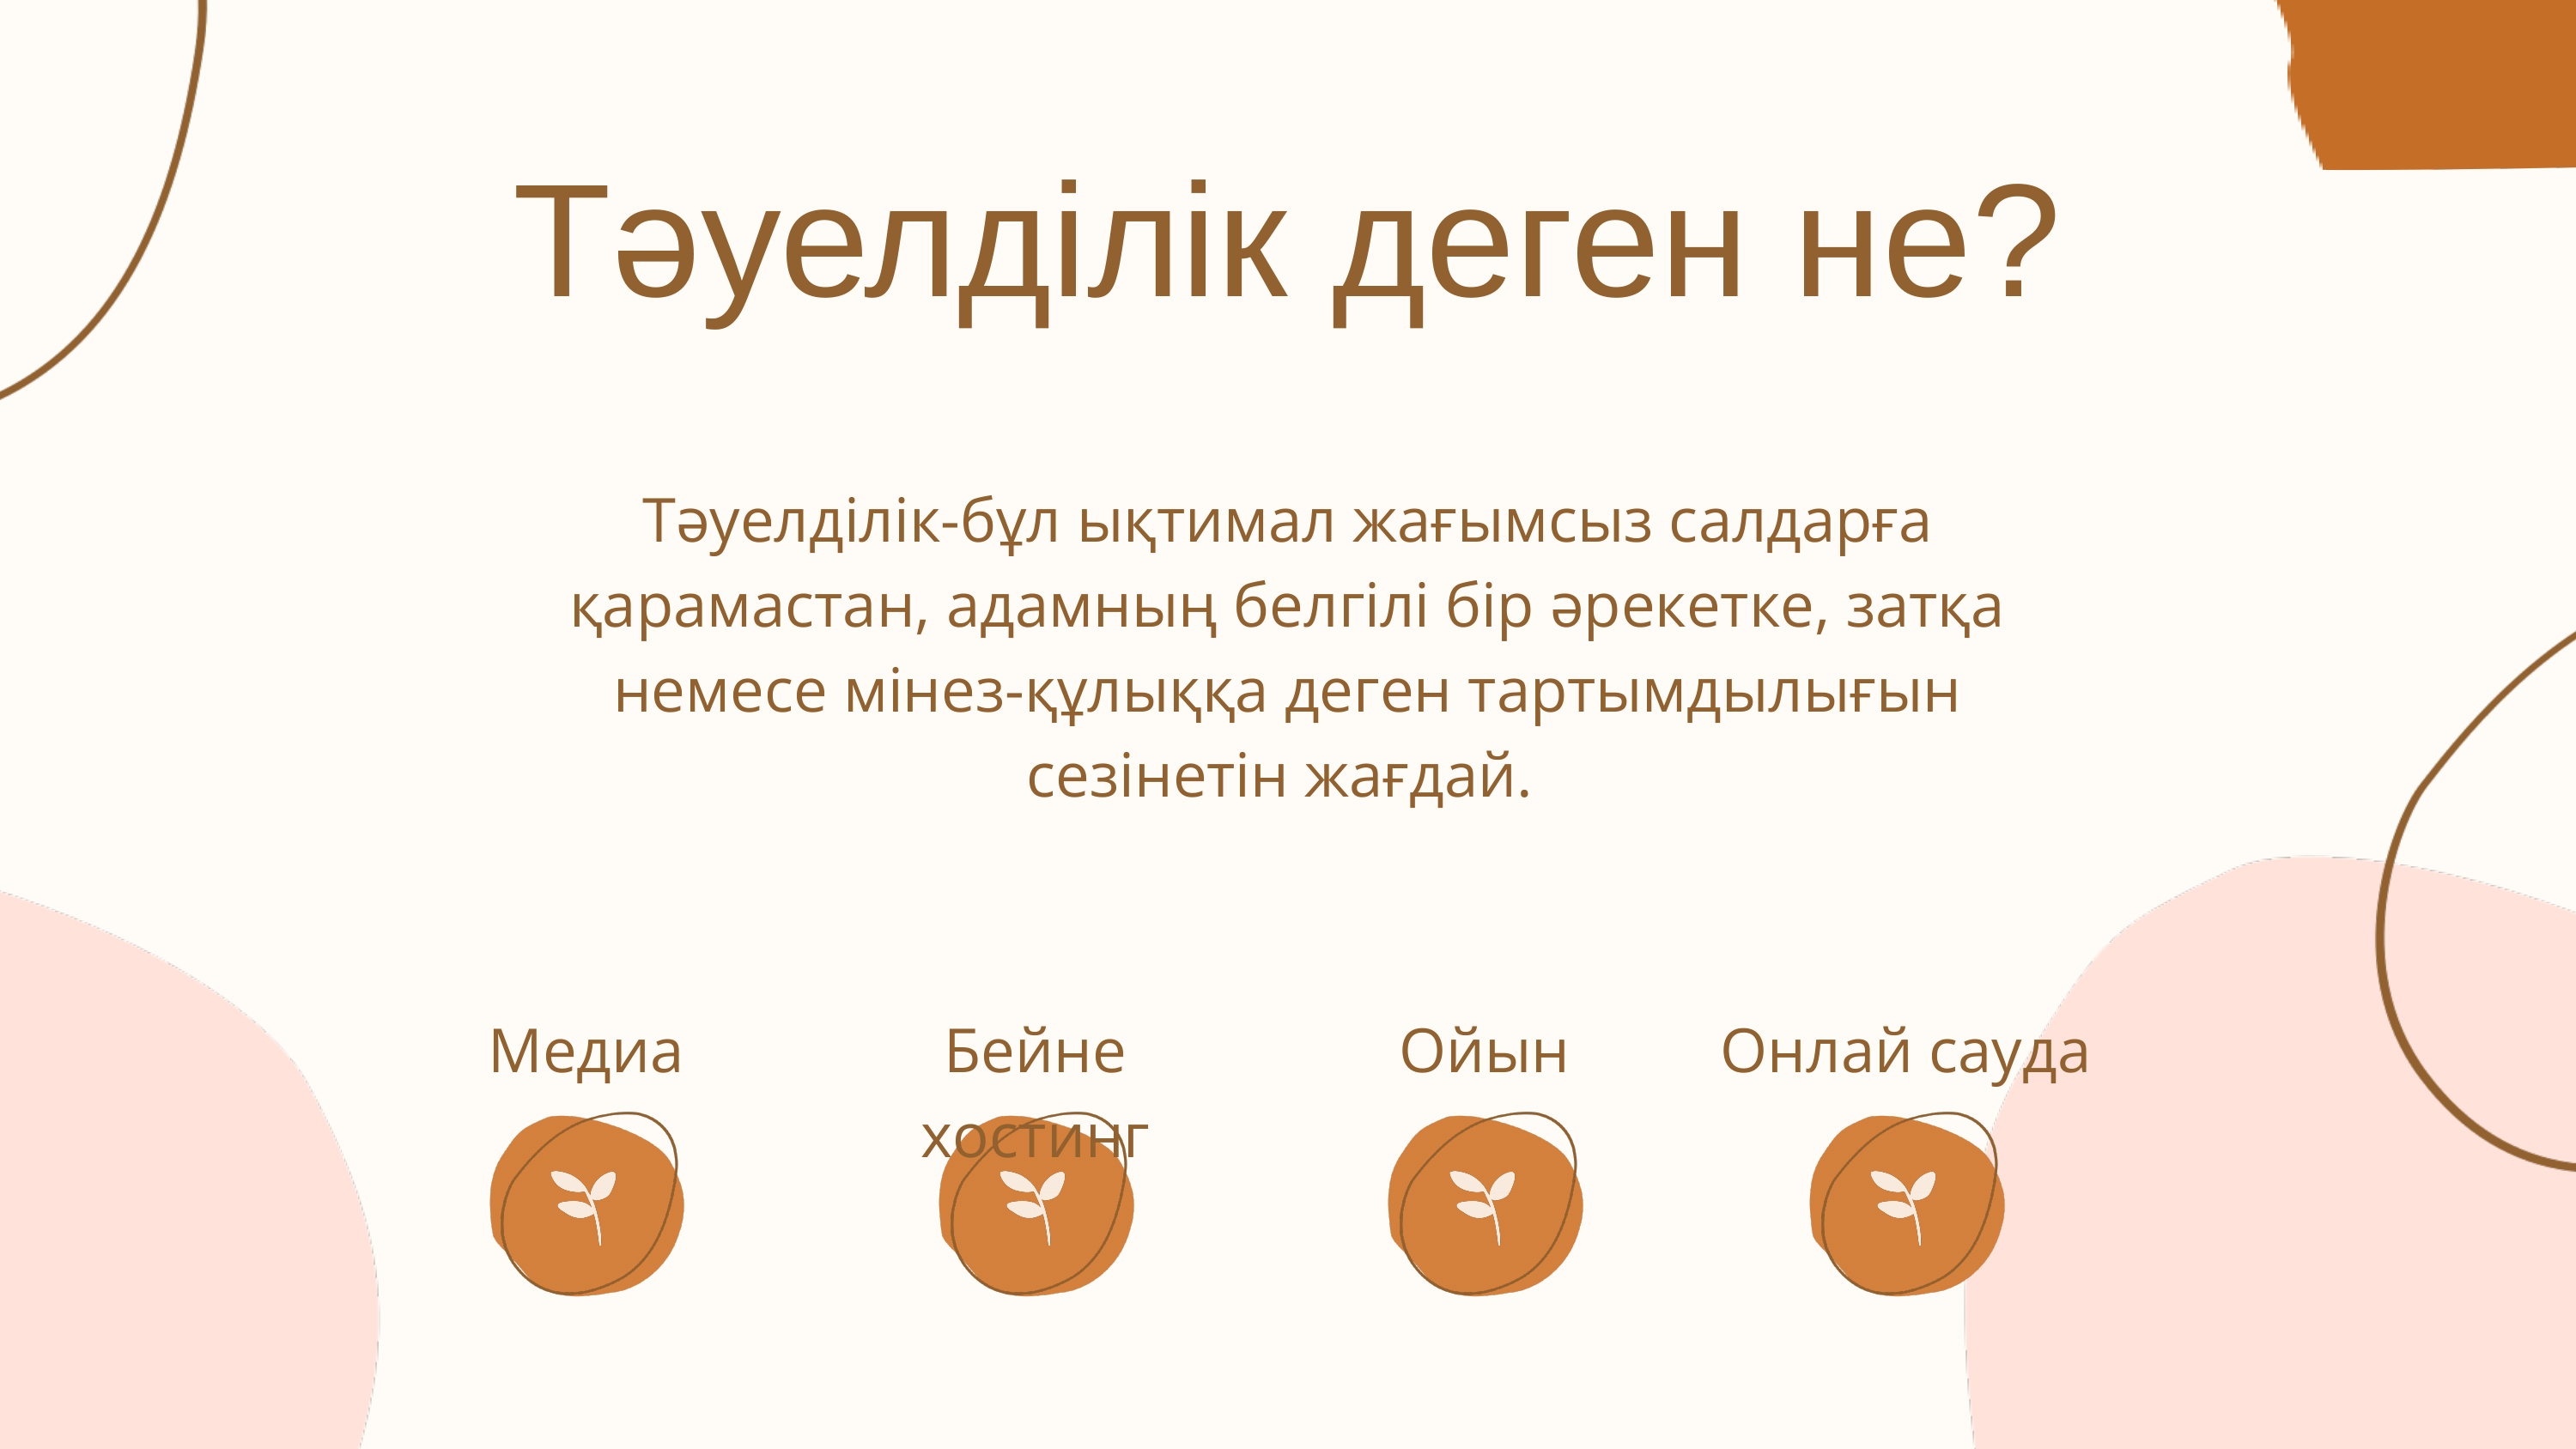

Тәуелділік деген не?

Тәуелділік-бұл ықтимал жағымсыз салдарға қарамастан, адамның белгілі бір әрекетке, затқа немесе мінез-құлыққа деген тартымдылығын сезінетін жағдай.

Медиа
Бейне хостинг
Ойын
Онлай сауда